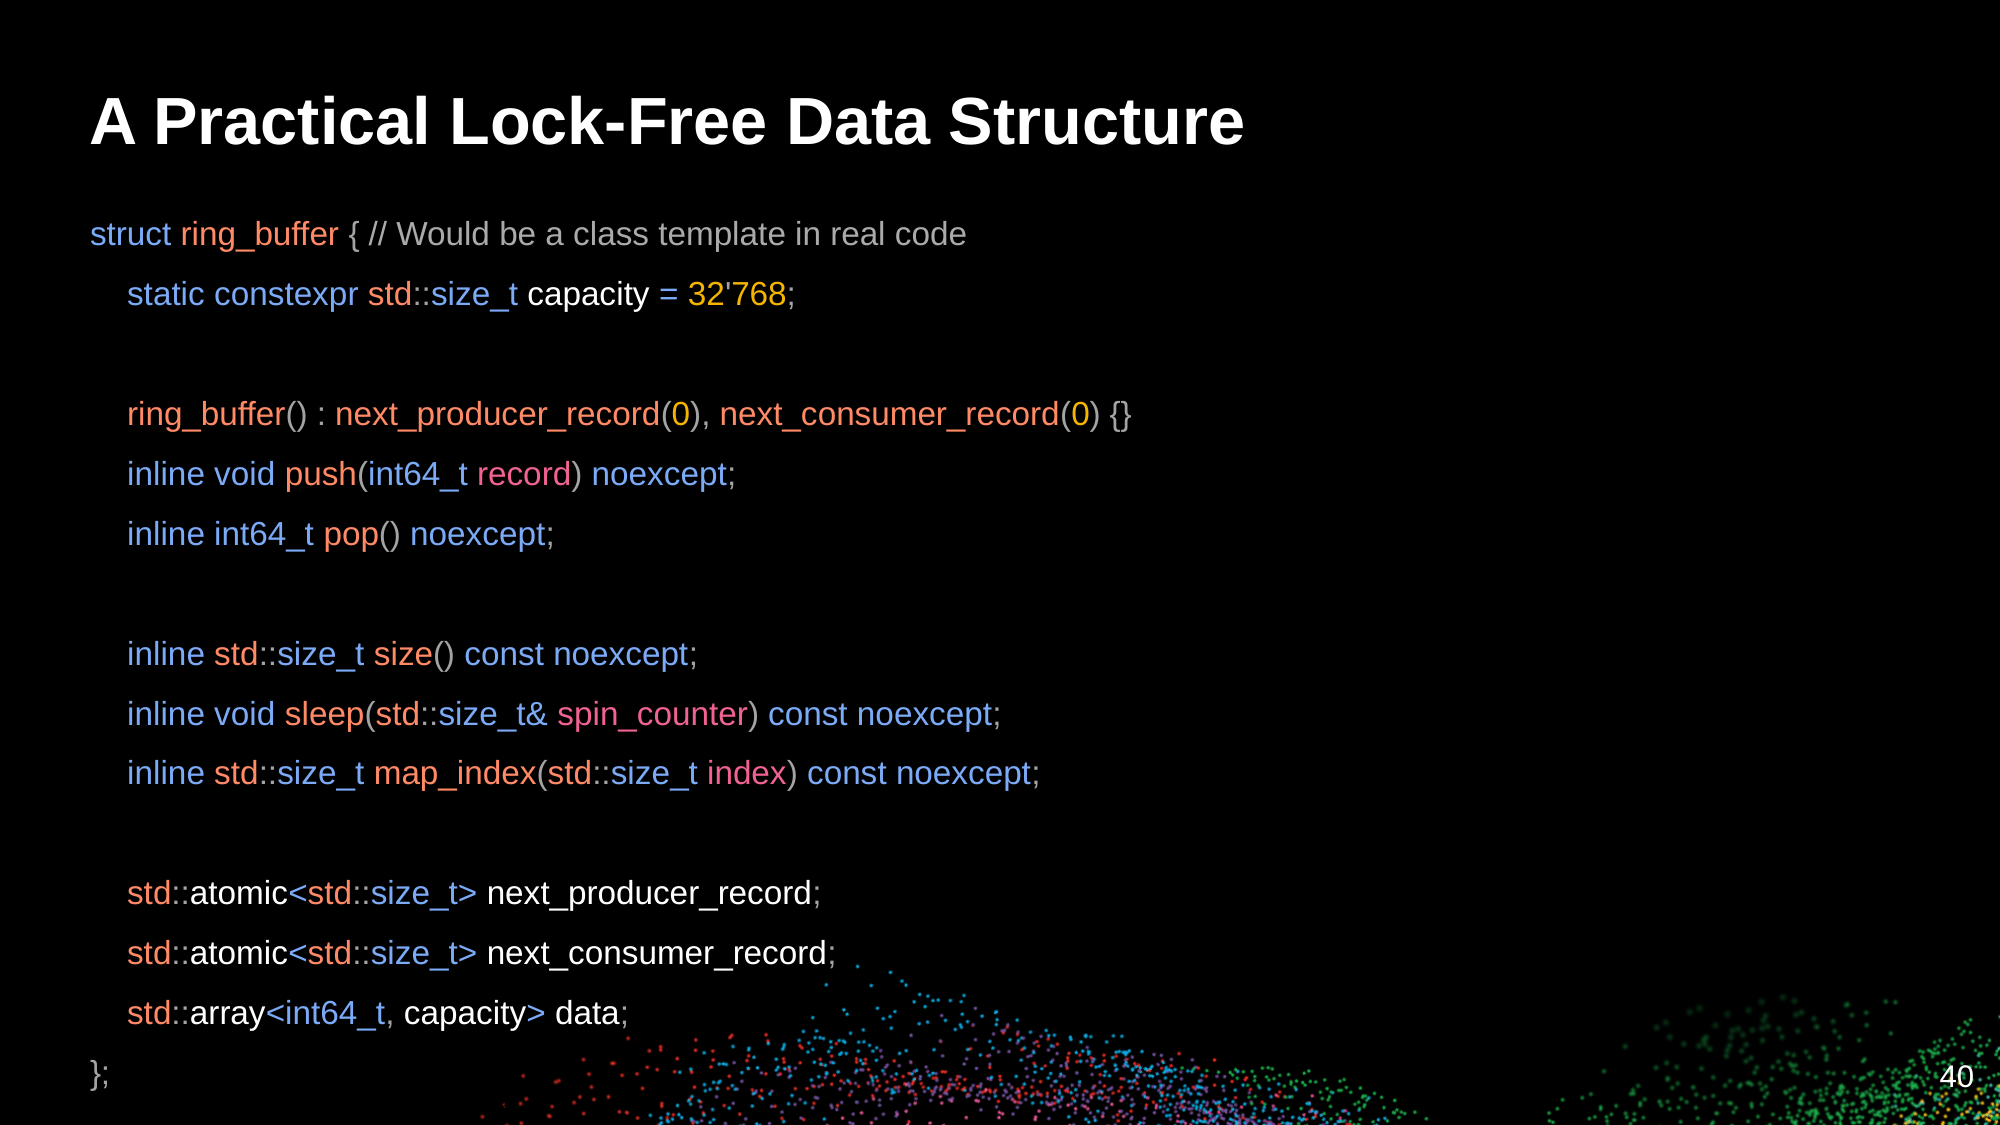

# A Practical Lock-Free Data Structure
struct ring_buffer { // Would be a class template in real code
    static constexpr std::size_t capacity = 32'768;

    ring_buffer() : next_producer_record(0), next_consumer_record(0) {}
    inline void push(int64_t record) noexcept;
    inline int64_t pop() noexcept;

    inline std::size_t size() const noexcept;
    inline void sleep(std::size_t& spin_counter) const noexcept;
    inline std::size_t map_index(std::size_t index) const noexcept;

    std::atomic<std::size_t> next_producer_record;
    std::atomic<std::size_t> next_consumer_record;
    std::array<int64_t, capacity> data;
};
40